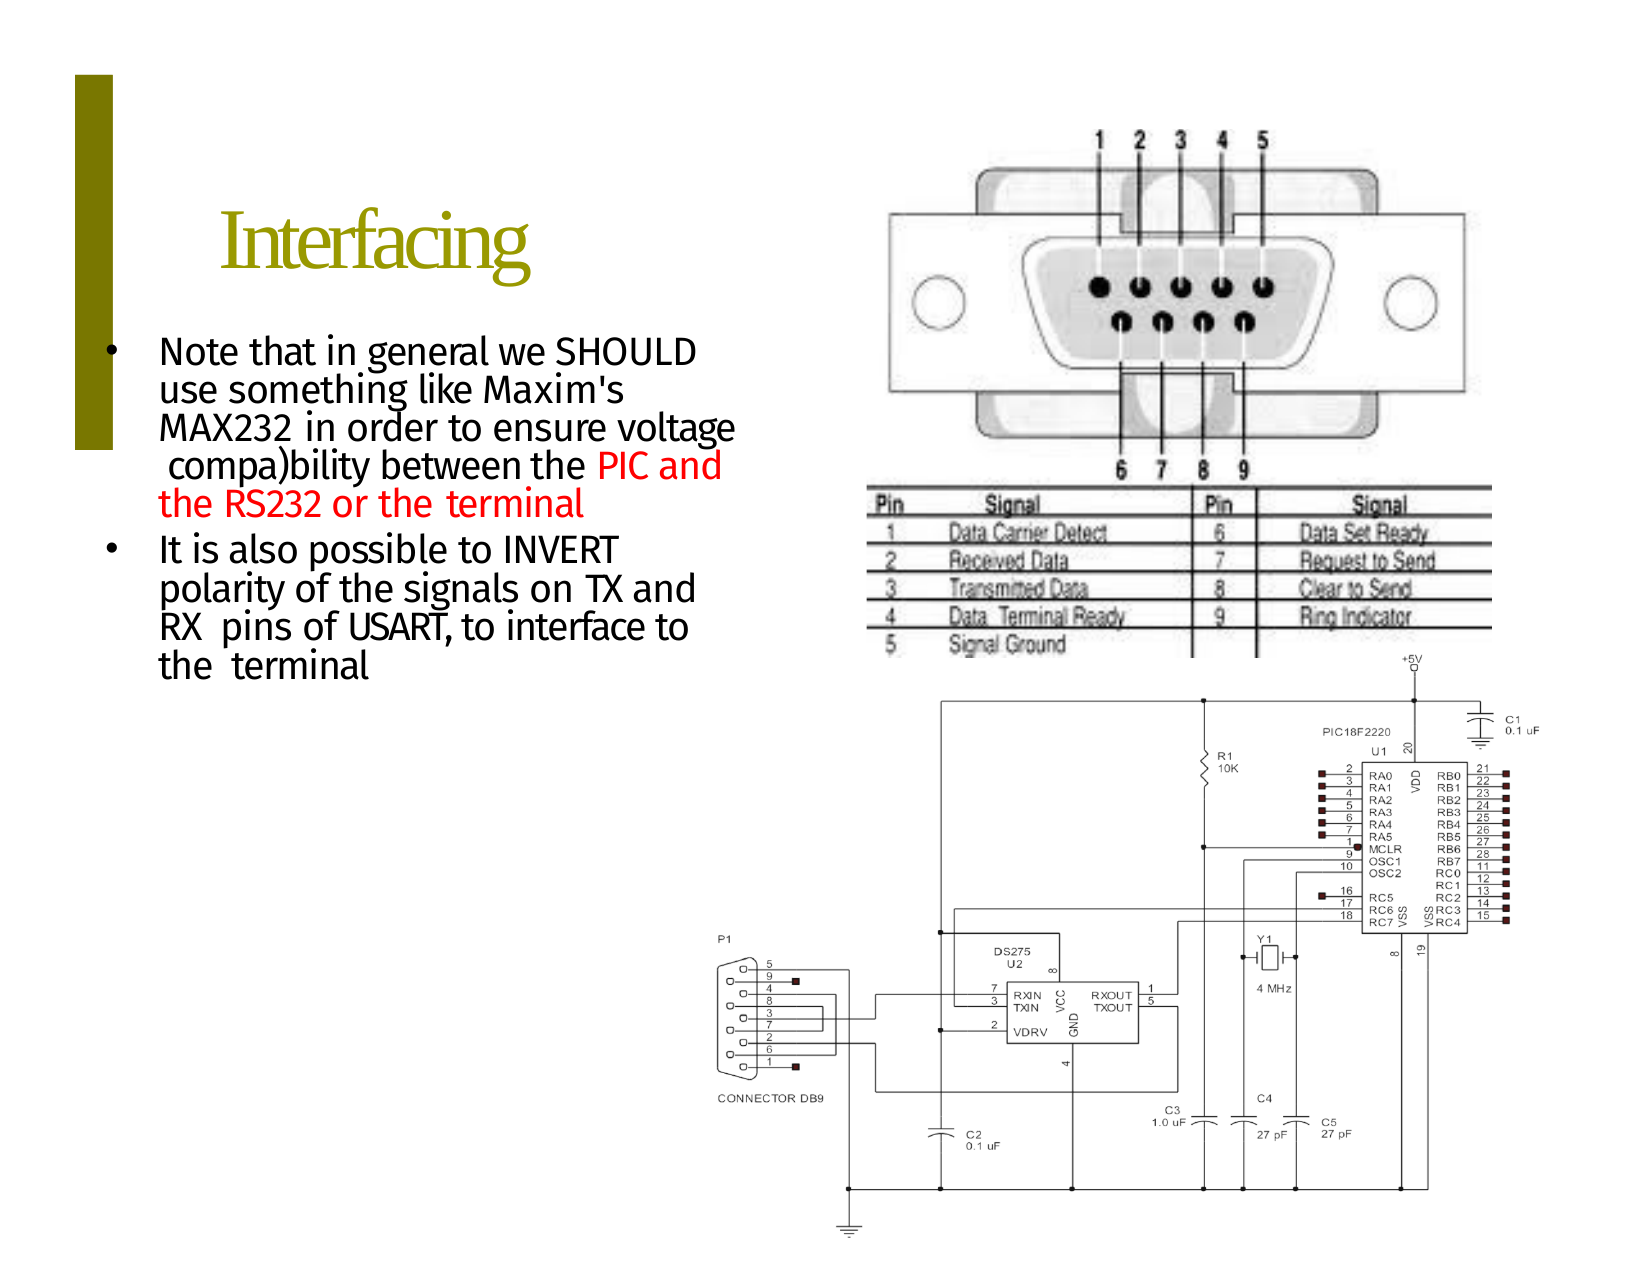

# Interfacing
Note that in general we SHOULD  use something like Maxim's  MAX232 in order to ensure voltage  compa)bility between the PIC and  the RS232 or the terminal
It is also possible to INVERT  polarity of the signals on TX and RX  pins of USART, to interface to the  terminal